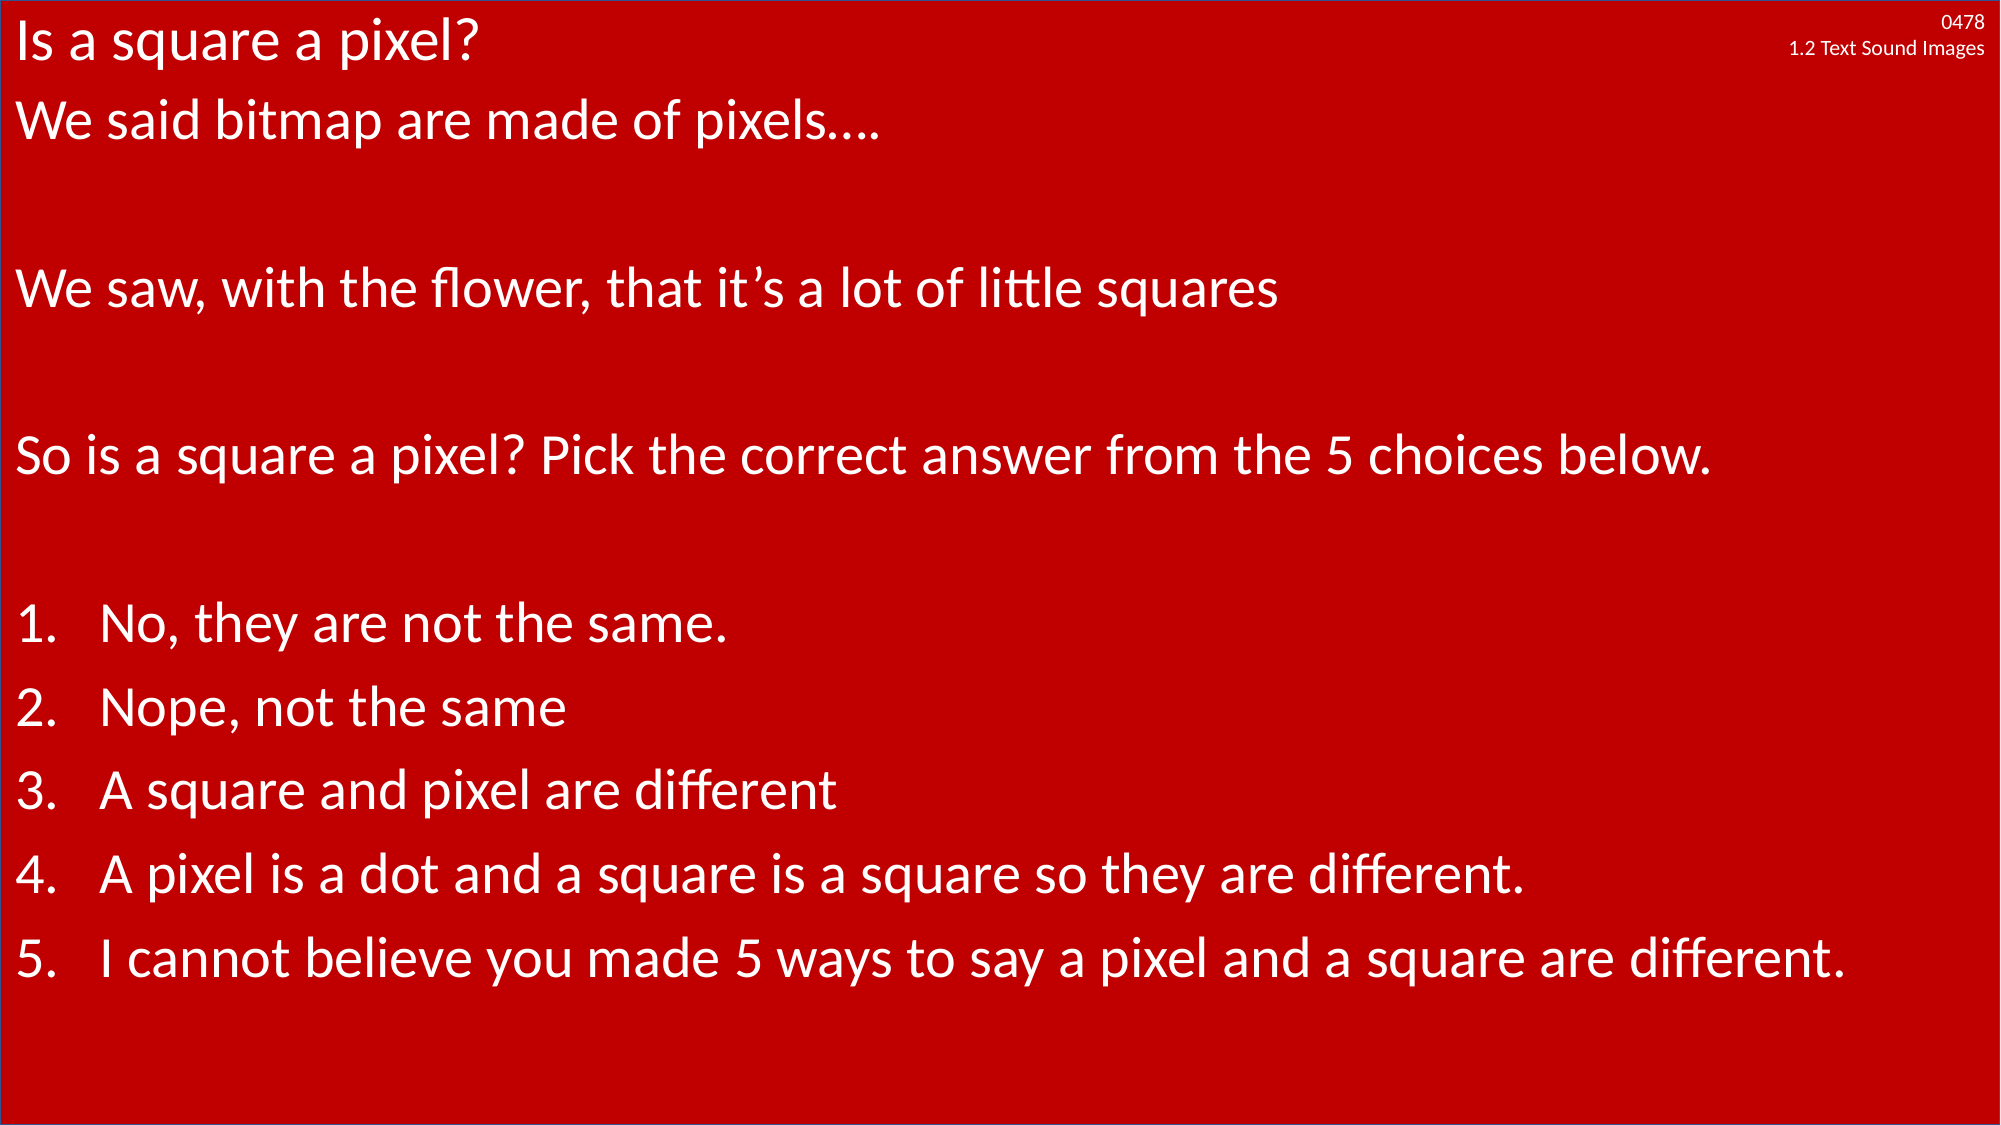

# Is a square a pixel?
We said bitmap are made of pixels….

We saw, with the flower, that it’s a lot of little squares

So is a square a pixel? Pick the correct answer from the 5 choices below.

No, they are not the same.
Nope, not the same
A square and pixel are different
A pixel is a dot and a square is a square so they are different.
I cannot believe you made 5 ways to say a pixel and a square are different.